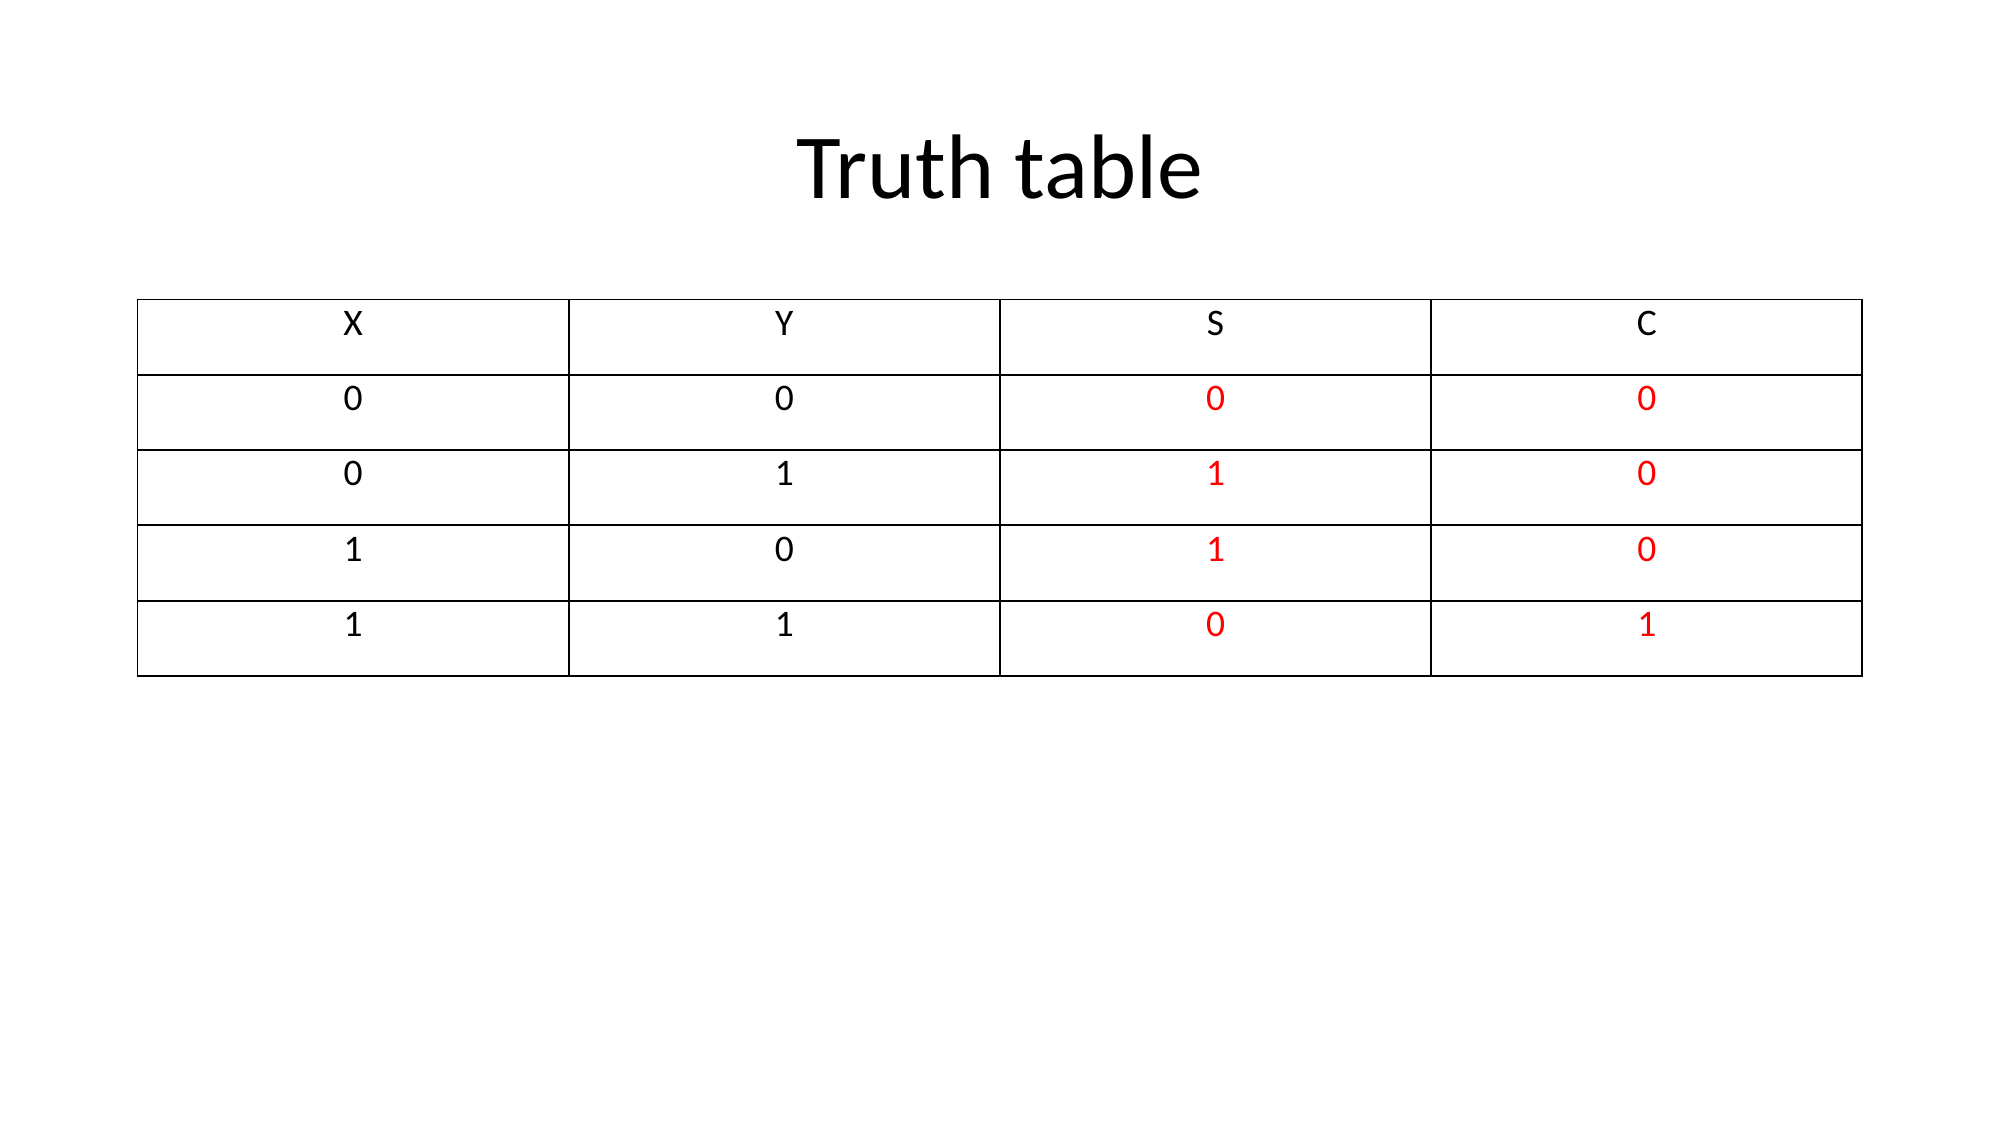

# Truth table
| X | Y | S | C |
| --- | --- | --- | --- |
| 0 | 0 | 0 | 0 |
| 0 | 1 | 1 | 0 |
| 1 | 0 | 1 | 0 |
| 1 | 1 | 0 | 1 |